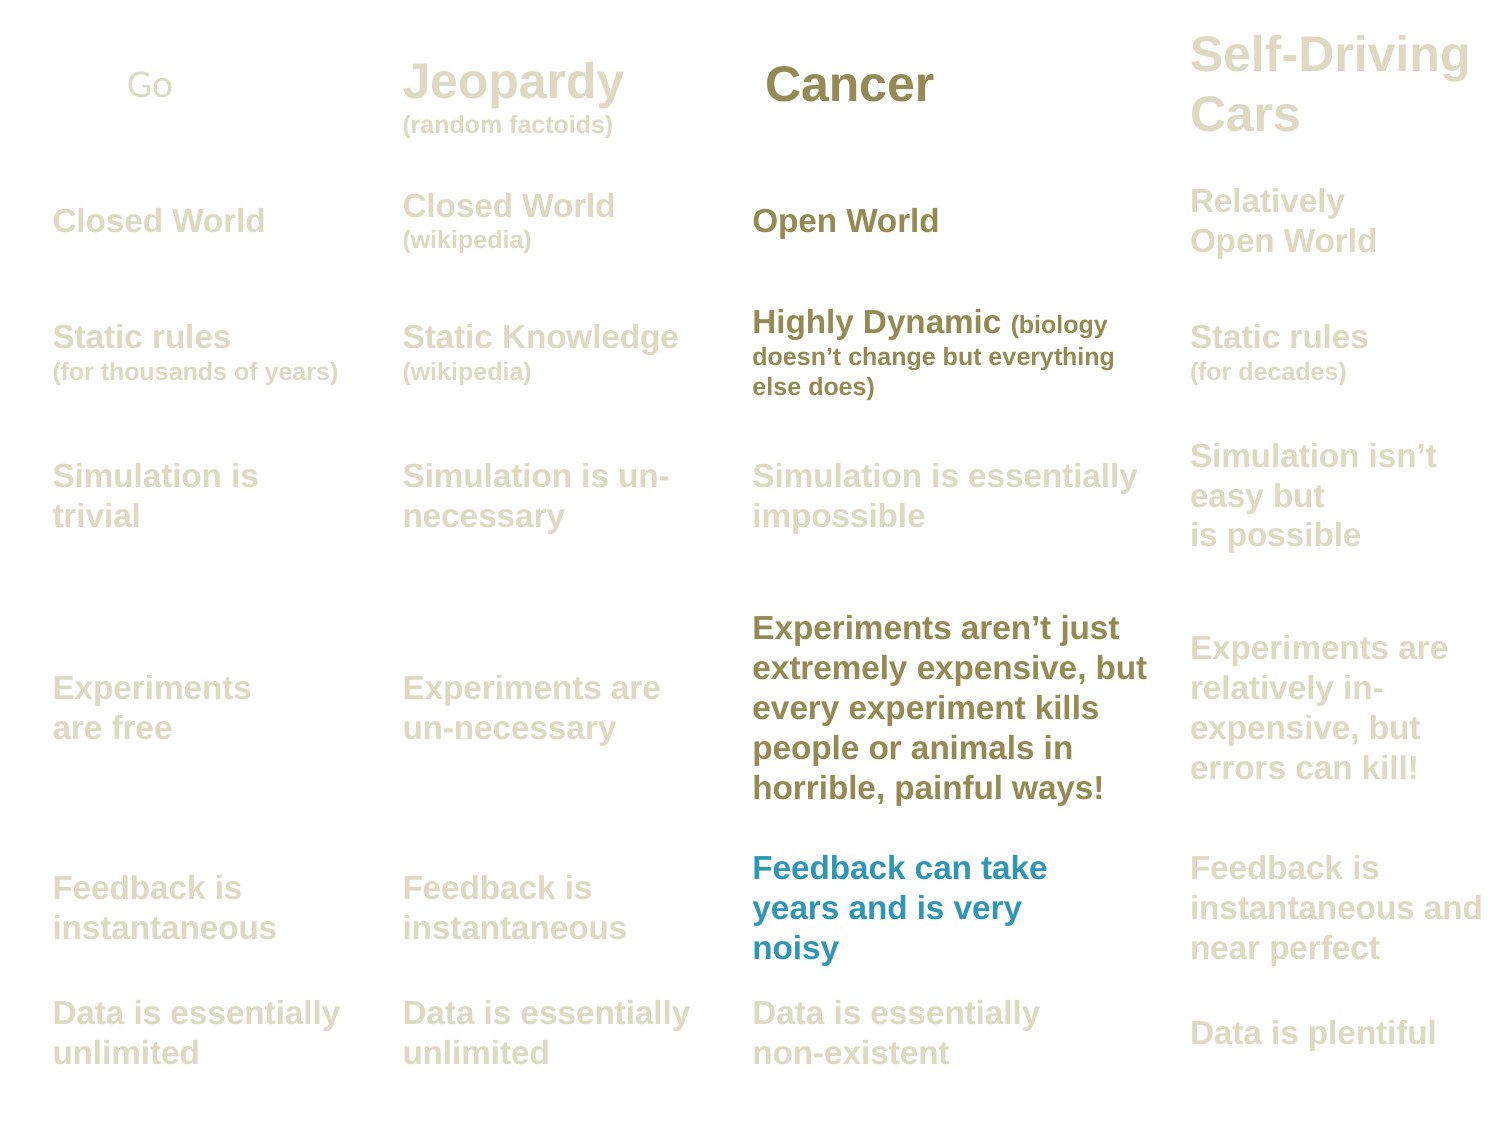

Cancer
Self-Driving Cars
# Go
Jeopardy
(random factoids)
Closed World
Closed World
(wikipedia)
Open World
Relatively Open World
Static rules
(for thousands of years)
Static Knowledge
(wikipedia)
Highly Dynamic (biology doesn’t change but everything else does)
Static rules
(for decades)
Simulation is
trivial
Simulation is un-necessary
Simulation is essentially impossible
Simulation isn’t
easy but
is possible
Experiments
are free
Experiments are un-necessary
Experiments aren’t just extremely expensive, but every experiment kills people or animals in horrible, painful ways!
Experiments are relatively in- expensive, but errors can kill!
Feedback is instantaneous
Feedback is instantaneous
Feedback can take years and is very noisy
Feedback is instantaneous and near perfect
Data is essentially unlimited
Data is essentially unlimited
Data is essentially
non-existent
Data is plentiful